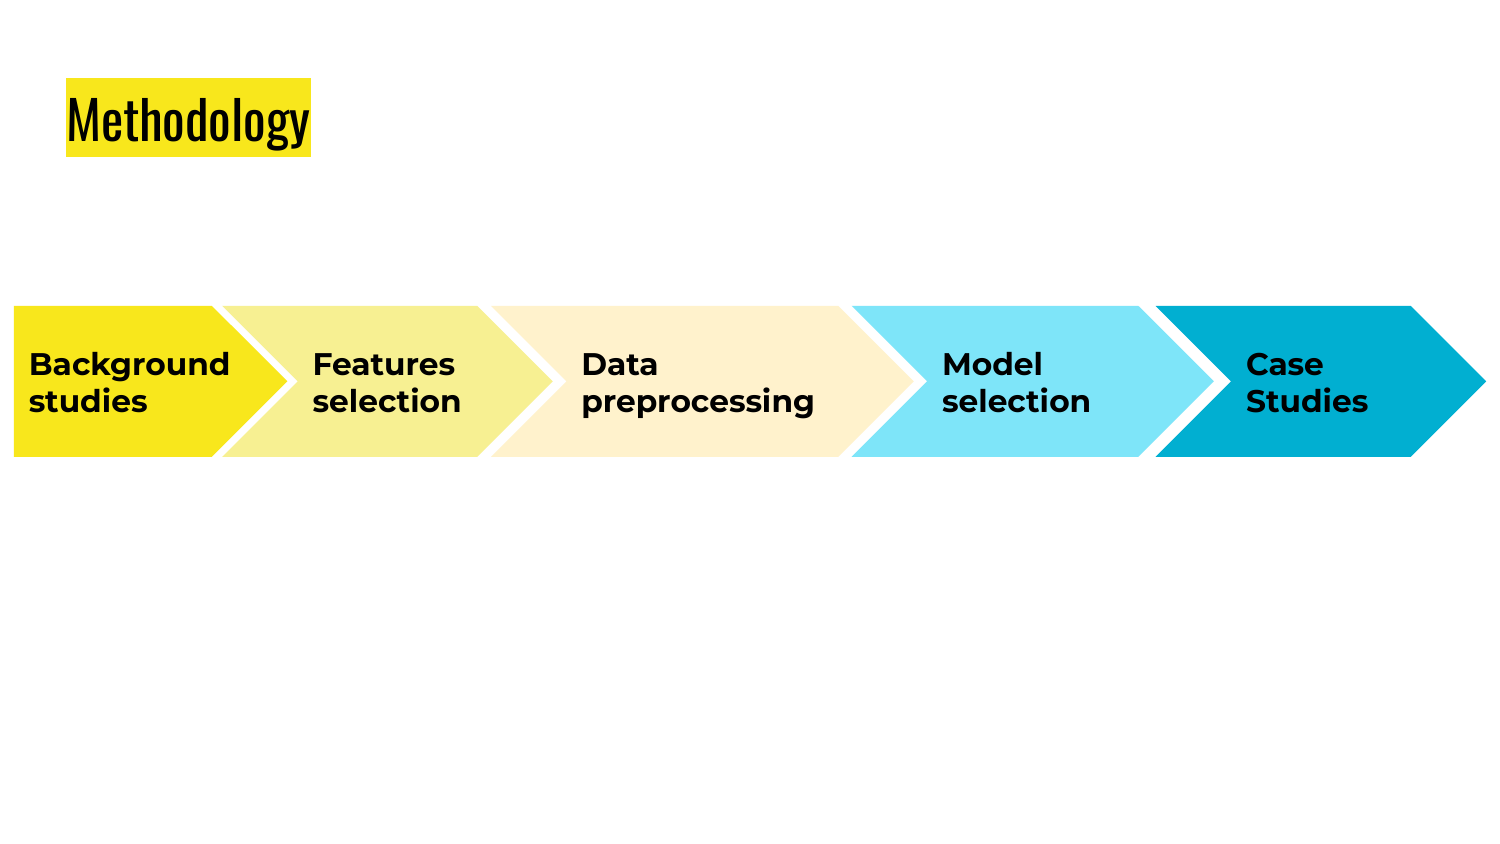

# Methodology
Background studies
Features selection
Data preprocessing
Model selection
Case Studies